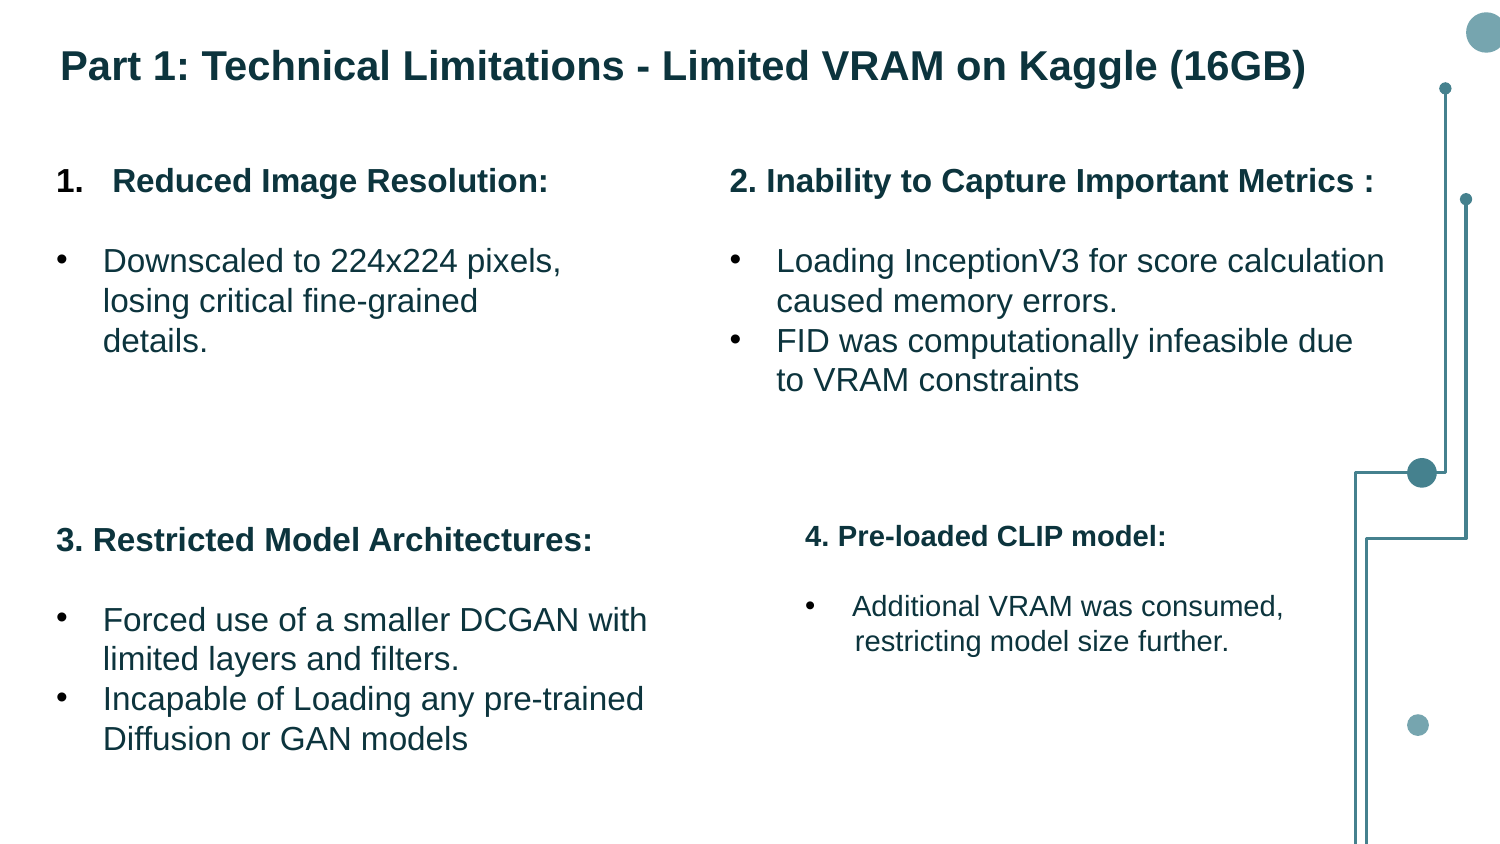

Part 1: Technical Limitations - Limited VRAM on Kaggle (16GB)

Reduced Image Resolution:

Downscaled to 224x224 pixels, losing critical fine-grained details.
2. Inability to Capture Important Metrics :

Loading InceptionV3 for score calculation caused memory errors.
FID was computationally infeasible due to VRAM constraints

3. Restricted Model Architectures:

Forced use of a smaller DCGAN with limited layers and filters.
Incapable of Loading any pre-trained Diffusion or GAN models
4. Pre-loaded CLIP model:

Additional VRAM was consumed,
      restricting model size further.